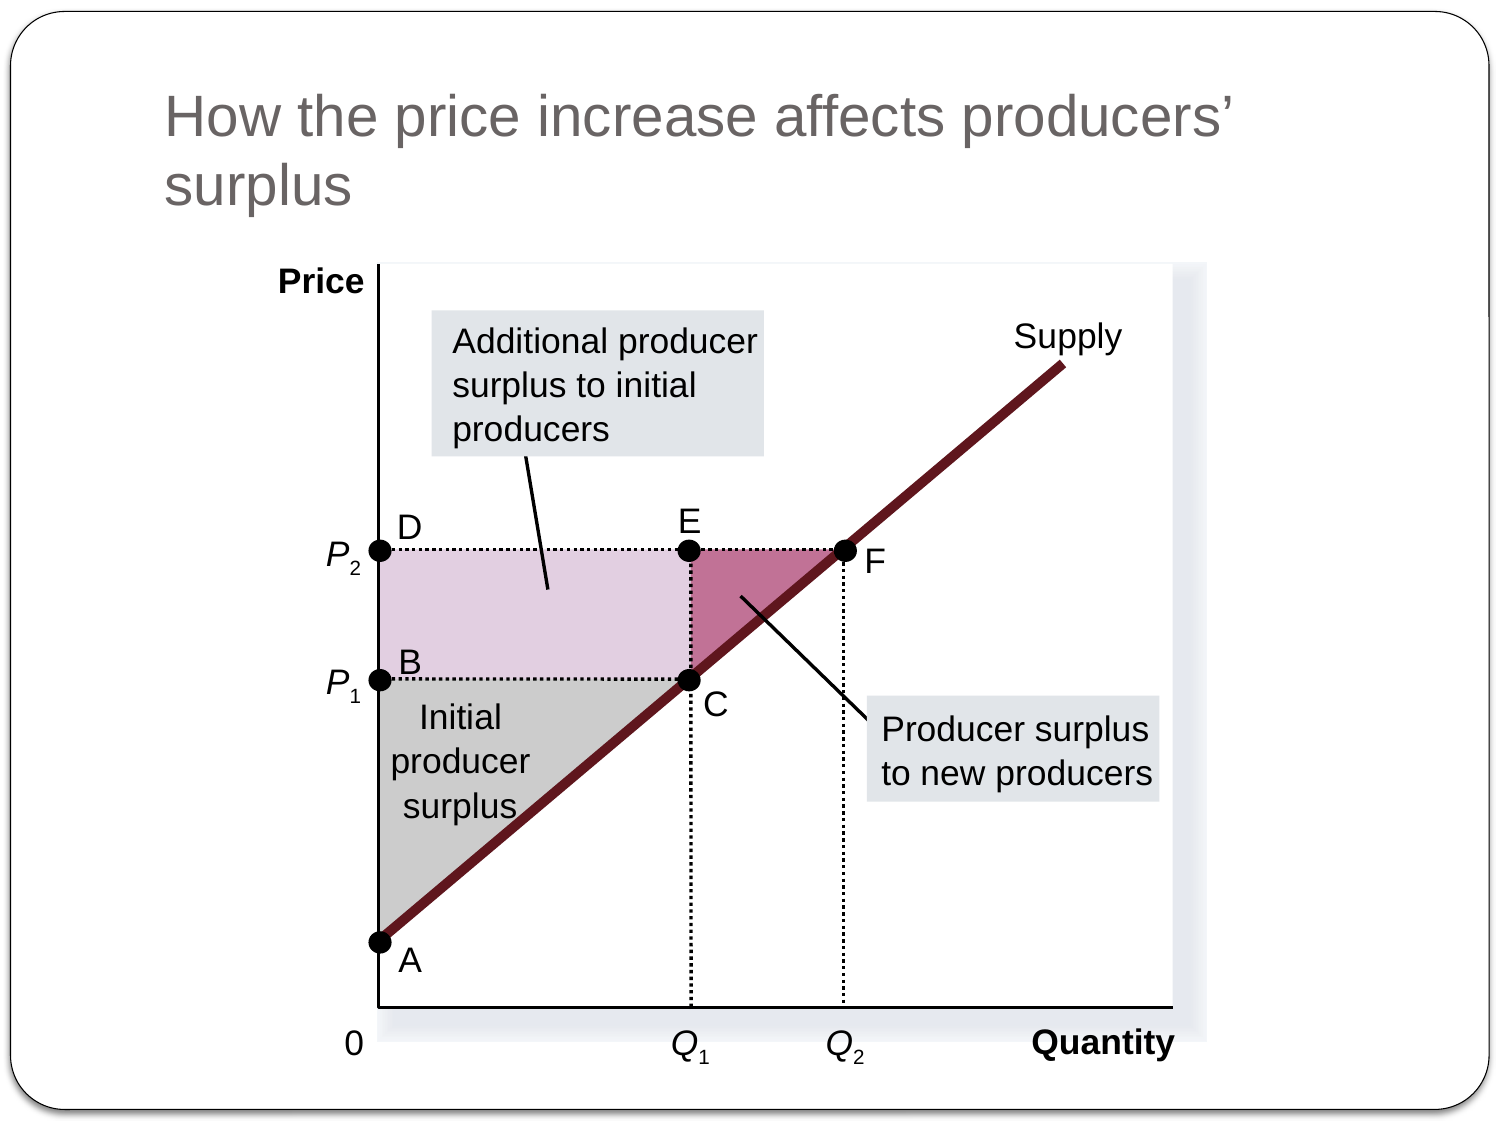

# How the price increase affects producers’ surplus
Price

Additional producer
surplus to initial
producers

Supply

E
D
F

P2

Q2

Producer surplus
to new producers
B
P1

C
Initial
producer
surplus

A

Quantity
0
Q1